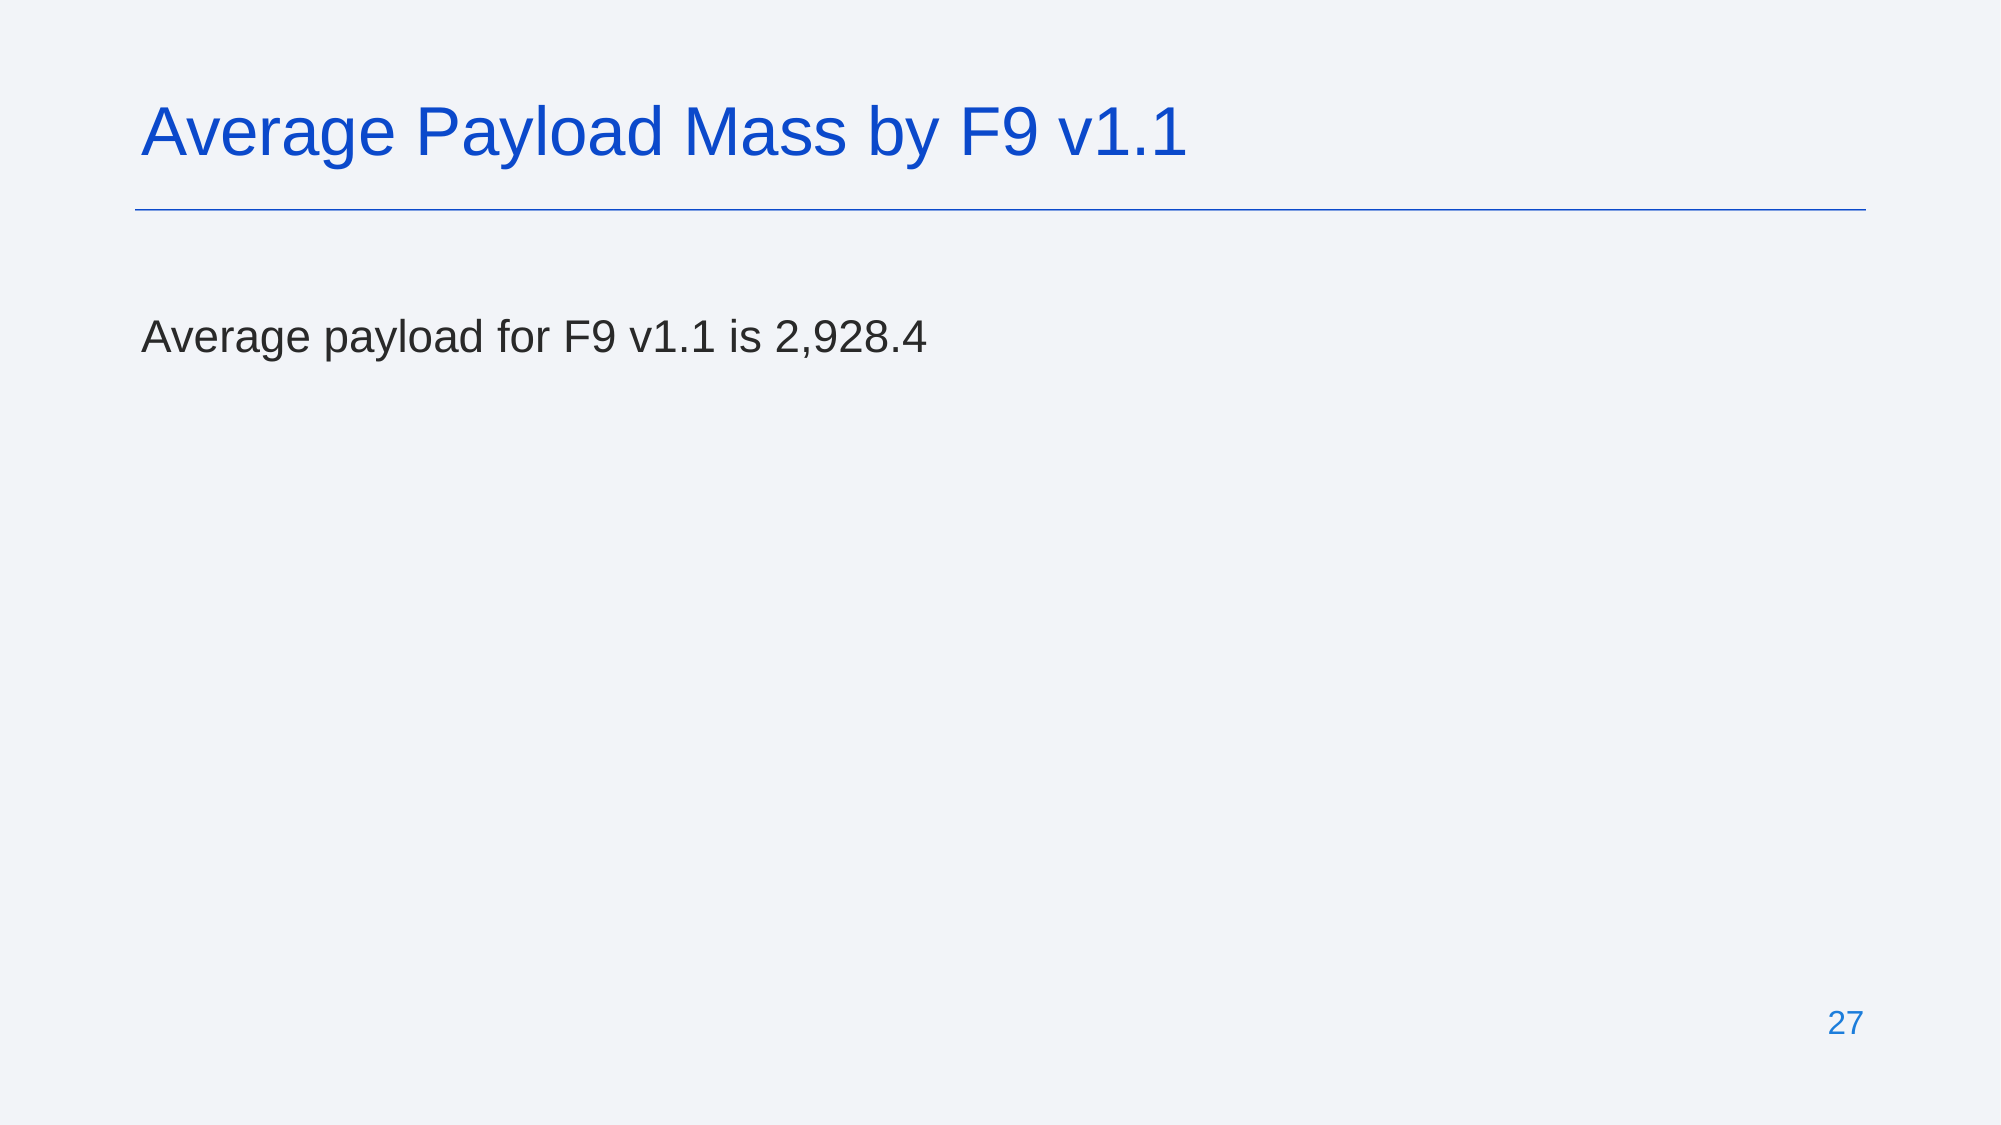

Average Payload Mass by F9 v1.1
Average payload for F9 v1.1 is 2,928.4
27